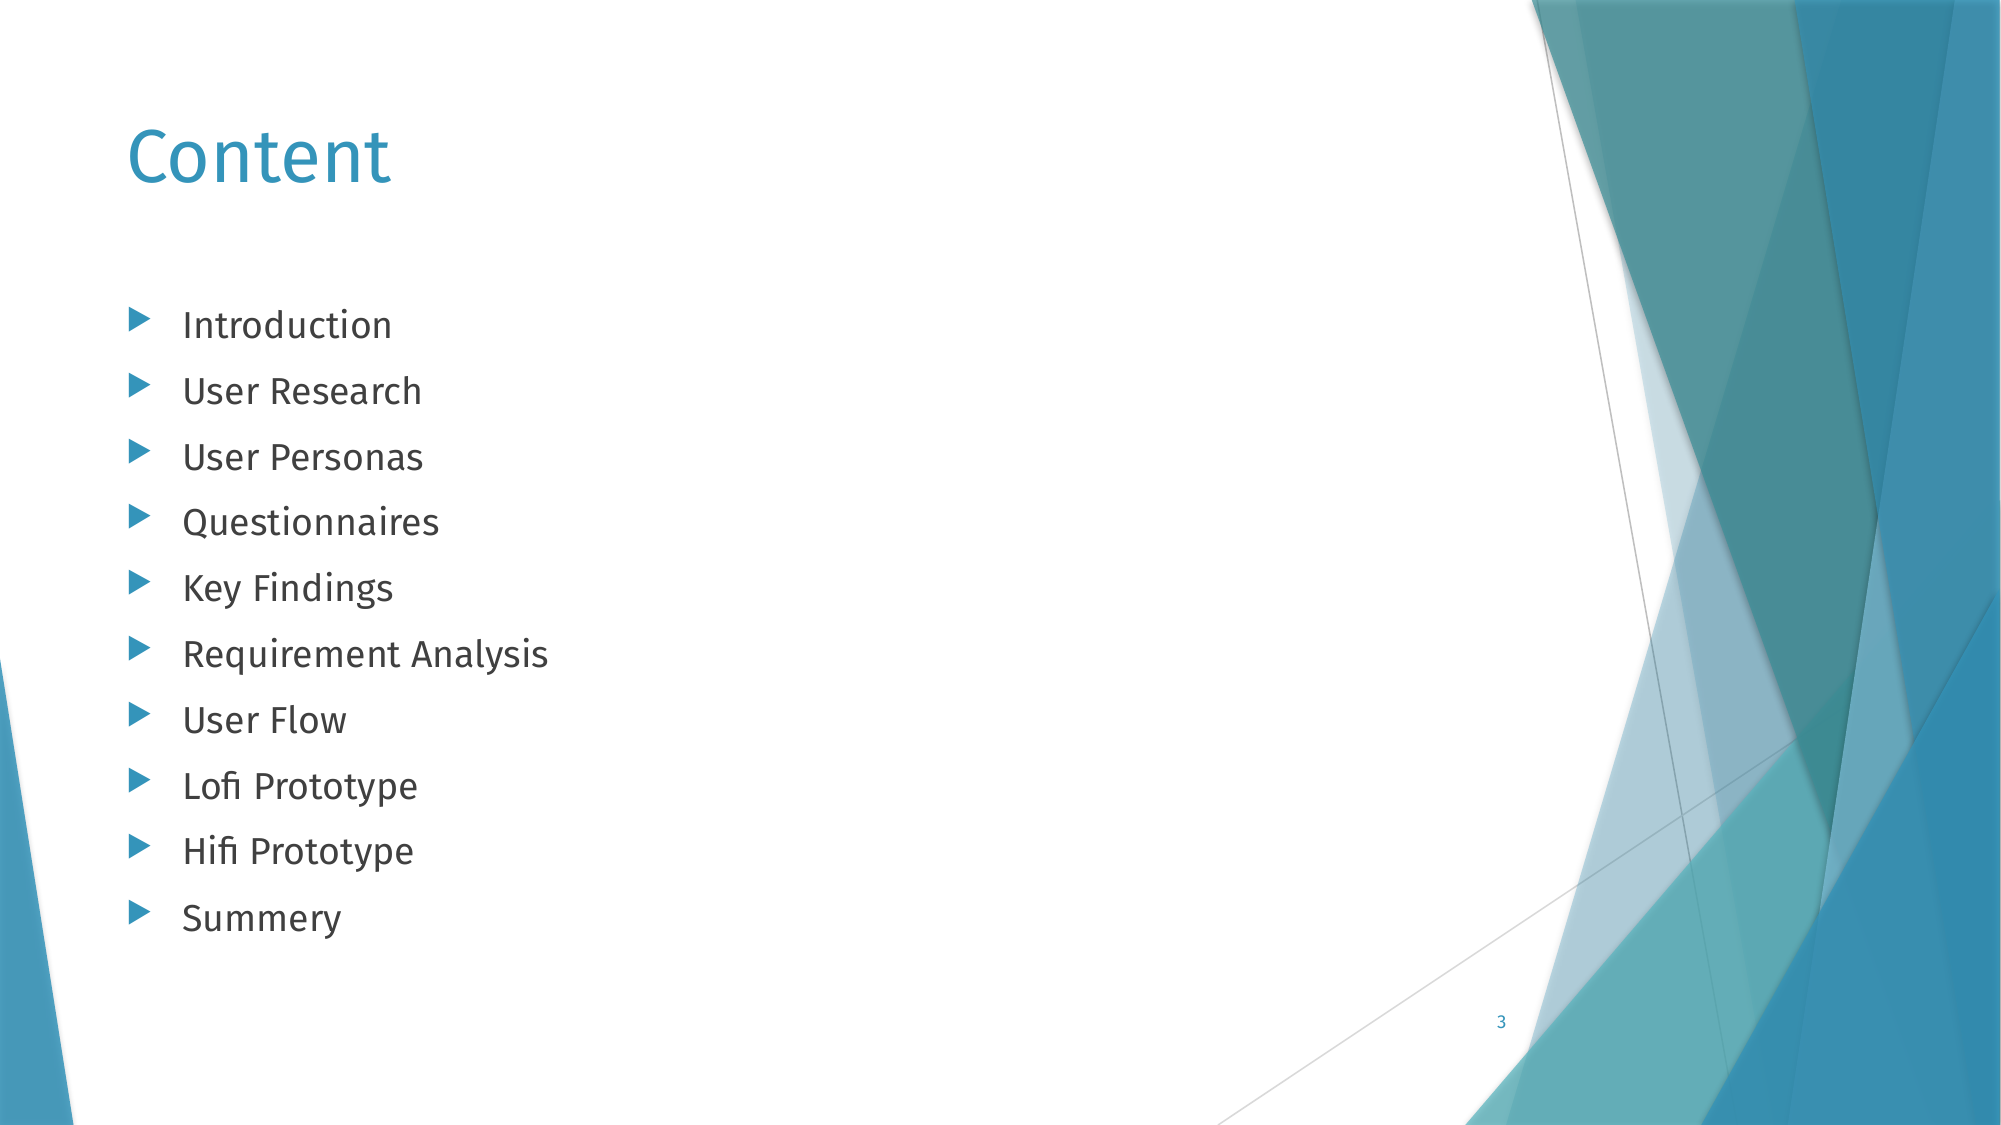

# Content
Introduction
User Research
User Personas
Questionnaires
Key Findings
Requirement Analysis
User Flow
Lofi Prototype
Hifi Prototype
Summery

3